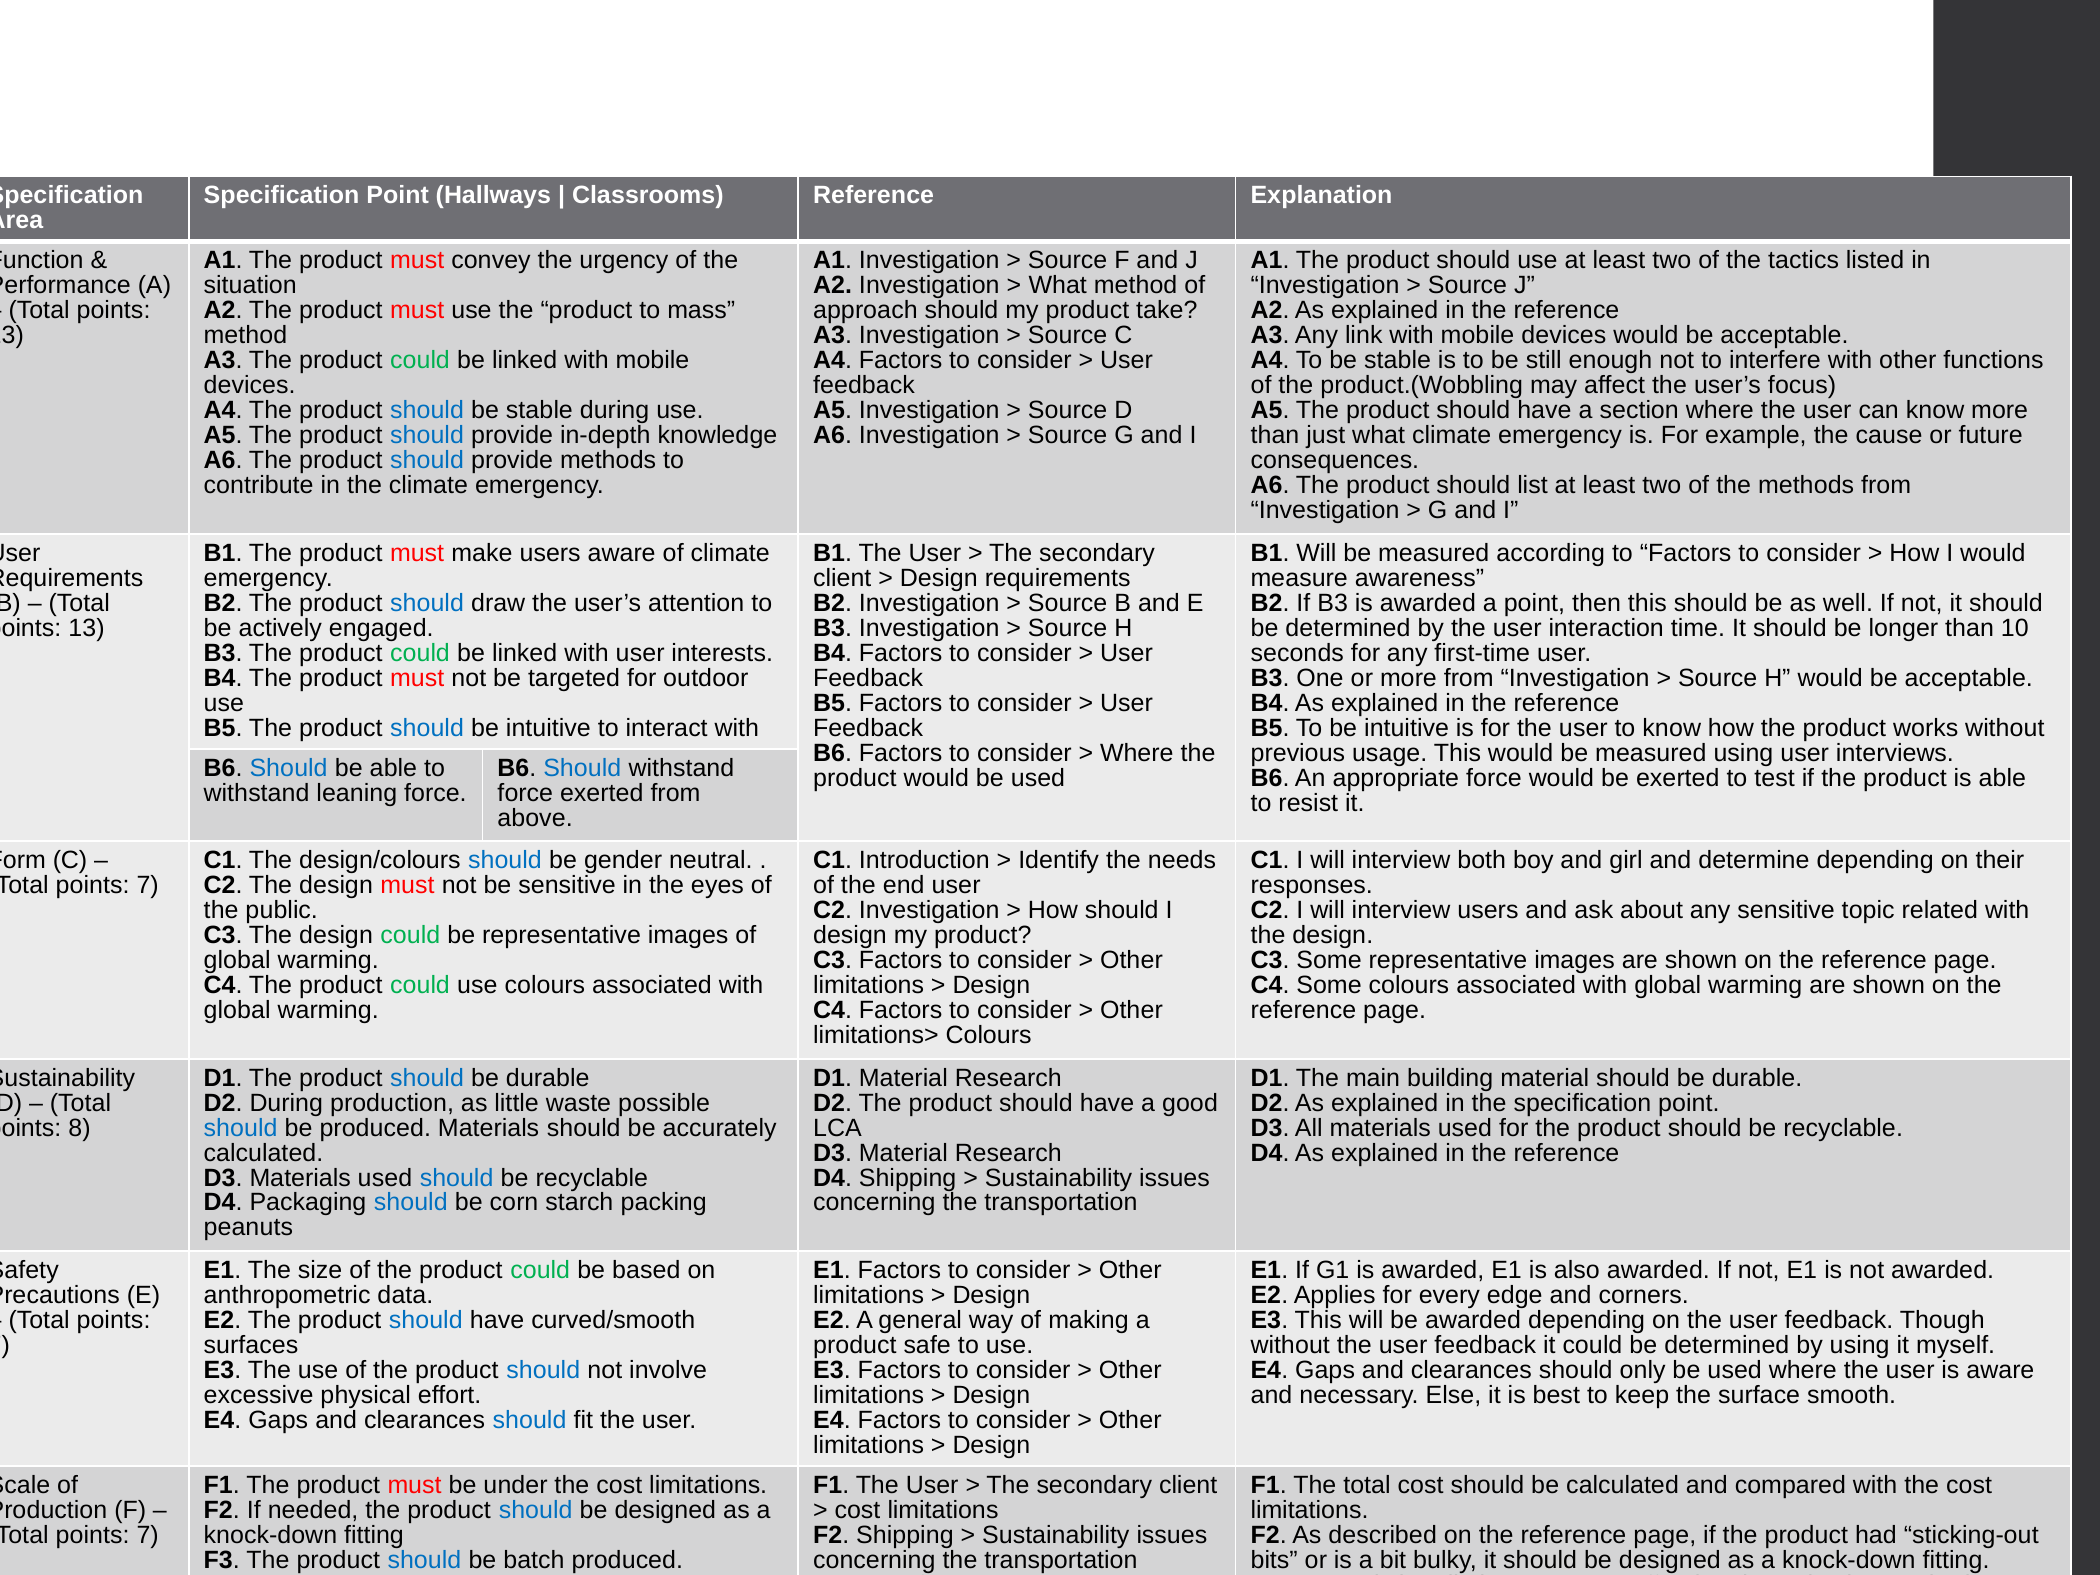

| Specification Area | Specification Point (Hallways | Classrooms) |  | Reference | Explanation |
| --- | --- | --- | --- | --- |
| Function & Performance (A) – (Total points: 13) | A1. The product must convey the urgency of the situation A2. The product must use the “product to mass” method A3. The product could be linked with mobile devices. A4. The product should be stable during use. A5. The product should provide in-depth knowledge A6. The product should provide methods to contribute in the climate emergency. |  | A1. Investigation > Source F and J A2. Investigation > What method of approach should my product take? A3. Investigation > Source C A4. Factors to consider > User feedback A5. Investigation > Source D A6. Investigation > Source G and I | A1. The product should use at least two of the tactics listed in “Investigation > Source J” A2. As explained in the reference A3. Any link with mobile devices would be acceptable. A4. To be stable is to be still enough not to interfere with other functions of the product.(Wobbling may affect the user’s focus) A5. The product should have a section where the user can know more than just what climate emergency is. For example, the cause or future consequences. A6. The product should list at least two of the methods from “Investigation > G and I” |
| User Requirements (B) – (Total points: 13) | B1. The product must make users aware of climate emergency. B2. The product should draw the user’s attention to be actively engaged. B3. The product could be linked with user interests. B4. The product must not be targeted for outdoor use B5. The product should be intuitive to interact with |  | B1. The User > The secondary client > Design requirements B2. Investigation > Source B and E B3. Investigation > Source H B4. Factors to consider > User Feedback B5. Factors to consider > User Feedback B6. Factors to consider > Where the product would be used | B1. Will be measured according to “Factors to consider > How I would measure awareness” B2. If B3 is awarded a point, then this should be as well. If not, it should be determined by the user interaction time. It should be longer than 10 seconds for any first-time user. B3. One or more from “Investigation > Source H” would be acceptable. B4. As explained in the reference B5. To be intuitive is for the user to know how the product works without previous usage. This would be measured using user interviews. B6. An appropriate force would be exerted to test if the product is able to resist it. |
|  | B6. Should be able to withstand leaning force. | B6. Should withstand force exerted from above. |  |  |
| Form (C) – (Total points: 7) | C1. The design/colours should be gender neutral. . C2. The design must not be sensitive in the eyes of the public. C3. The design could be representative images of global warming. C4. The product could use colours associated with global warming. |  | C1. Introduction > Identify the needs of the end user C2. Investigation > How should I design my product? C3. Factors to consider > Other limitations > Design C4. Factors to consider > Other limitations> Colours | C1. I will interview both boy and girl and determine depending on their responses. C2. I will interview users and ask about any sensitive topic related with the design. C3. Some representative images are shown on the reference page. C4. Some colours associated with global warming are shown on the reference page. |
| Sustainability (D) – (Total points: 8) | D1. The product should be durable D2. During production, as little waste possible should be produced. Materials should be accurately calculated. D3. Materials used should be recyclable D4. Packaging should be corn starch packing peanuts |  | D1. Material Research D2. The product should have a good LCA D3. Material Research D4. Shipping > Sustainability issues concerning the transportation | D1. The main building material should be durable. D2. As explained in the specification point. D3. All materials used for the product should be recyclable. D4. As explained in the reference |
| Safety Precautions (E) – (Total points: 7) | E1. The size of the product could be based on anthropometric data. E2. The product should have curved/smooth surfaces E3. The use of the product should not involve excessive physical effort. E4. Gaps and clearances should fit the user. |  | E1. Factors to consider > Other limitations > Design E2. A general way of making a product safe to use. E3. Factors to consider > Other limitations > Design E4. Factors to consider > Other limitations > Design | E1. If G1 is awarded, E1 is also awarded. If not, E1 is not awarded. E2. Applies for every edge and corners. E3. This will be awarded depending on the user feedback. Though without the user feedback it could be determined by using it myself. E4. Gaps and clearances should only be used where the user is aware and necessary. Else, it is best to keep the surface smooth. |
| Scale of Production (F) – (Total points: 7) | F1. The product must be under the cost limitations. F2. If needed, the product should be designed as a knock-down fitting F3. The product should be batch produced. |  | F1. The User > The secondary client > cost limitations F2. Shipping > Sustainability issues concerning the transportation F3. No reference. | F1. The total cost should be calculated and compared with the cost limitations. F2. As described on the reference page, if the product had “sticking-out bits” or is a bit bulky, it should be designed as a knock-down fitting. F3. My workshop limits me to one-off or batch production methods. As I will be making the same products and shipping them internationally, jigs, moulds and templates are needed for faster production. |
| Size (G) – (Total points: 3 | 4) | G1. The size should be suitable for the demographic based on its anthropometric data |  | G1. The User > Anthropometric data G2. Factors to consider > Where the product would be used > Hallways G3. Factors to consider > Where the product would be used > classroom | G1. The height of the product should be justified by the use of anthropometrics. G2. Big size the better in terms of grabbing attention. It could be as big as long as it does not disturb the hallway traffic. G3. The bottom area of the product should be smaller than 18 x 24inches or 45.7cm x 60.96cm |
|  | G2. It could be of a big size. | G3. The size should be smaller than of the desk. |  |  |
| Material & Component Requirements (H) – (Total points: 12 | 16) | E1. Materials must be available in the workshop E2. Product must be made mostly of wood E3. The product should have a maximum of 4-5 materials E4. The product should be hard E5. The product should be strong |  | E1. Material Research E2. Factors to consider > Other limitations > Materials E3. As to make as little waste as possible and to lessen costs. E4. Material Research E5. Material Research E6. Material Research E7. Material Research | E1. The product should be made of workshop materials E2. The main material of the product should be wood E3. As described on the specification point. E4. A hard material should be used in a place where it can be the most effective . E5. A strong material should be used in a place where it can be the most effective E6. A lightweight material should be used in a place where it can be the most effective E7. A tough material should be used in a place where it can be the most effective |
|  | None | E6. The product should be lightweight E7. The product should be tough |  |  |